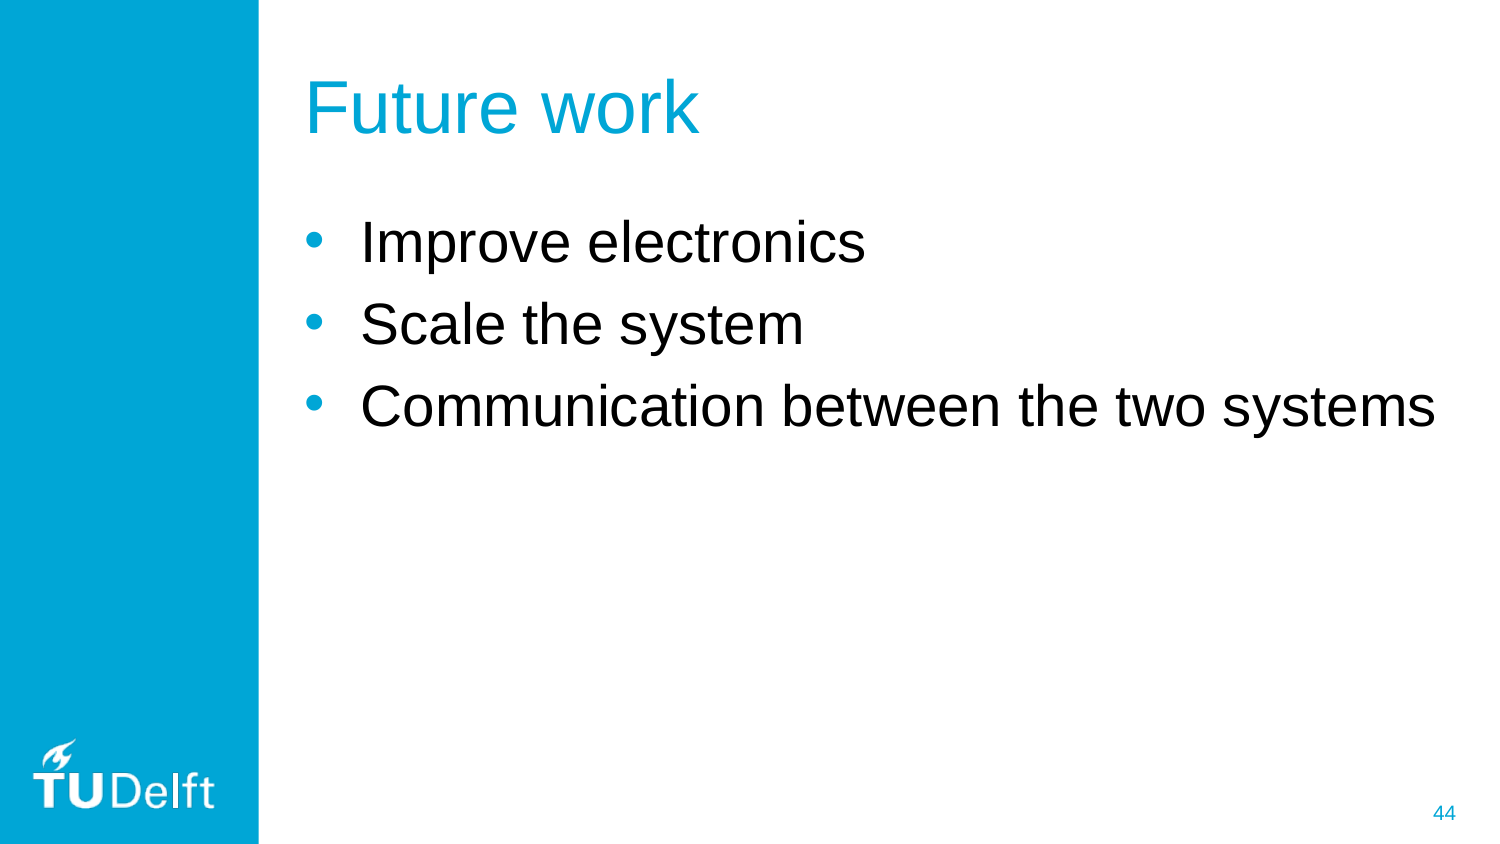

# Future work
Improve electronics
Scale the system
Communication between the two systems